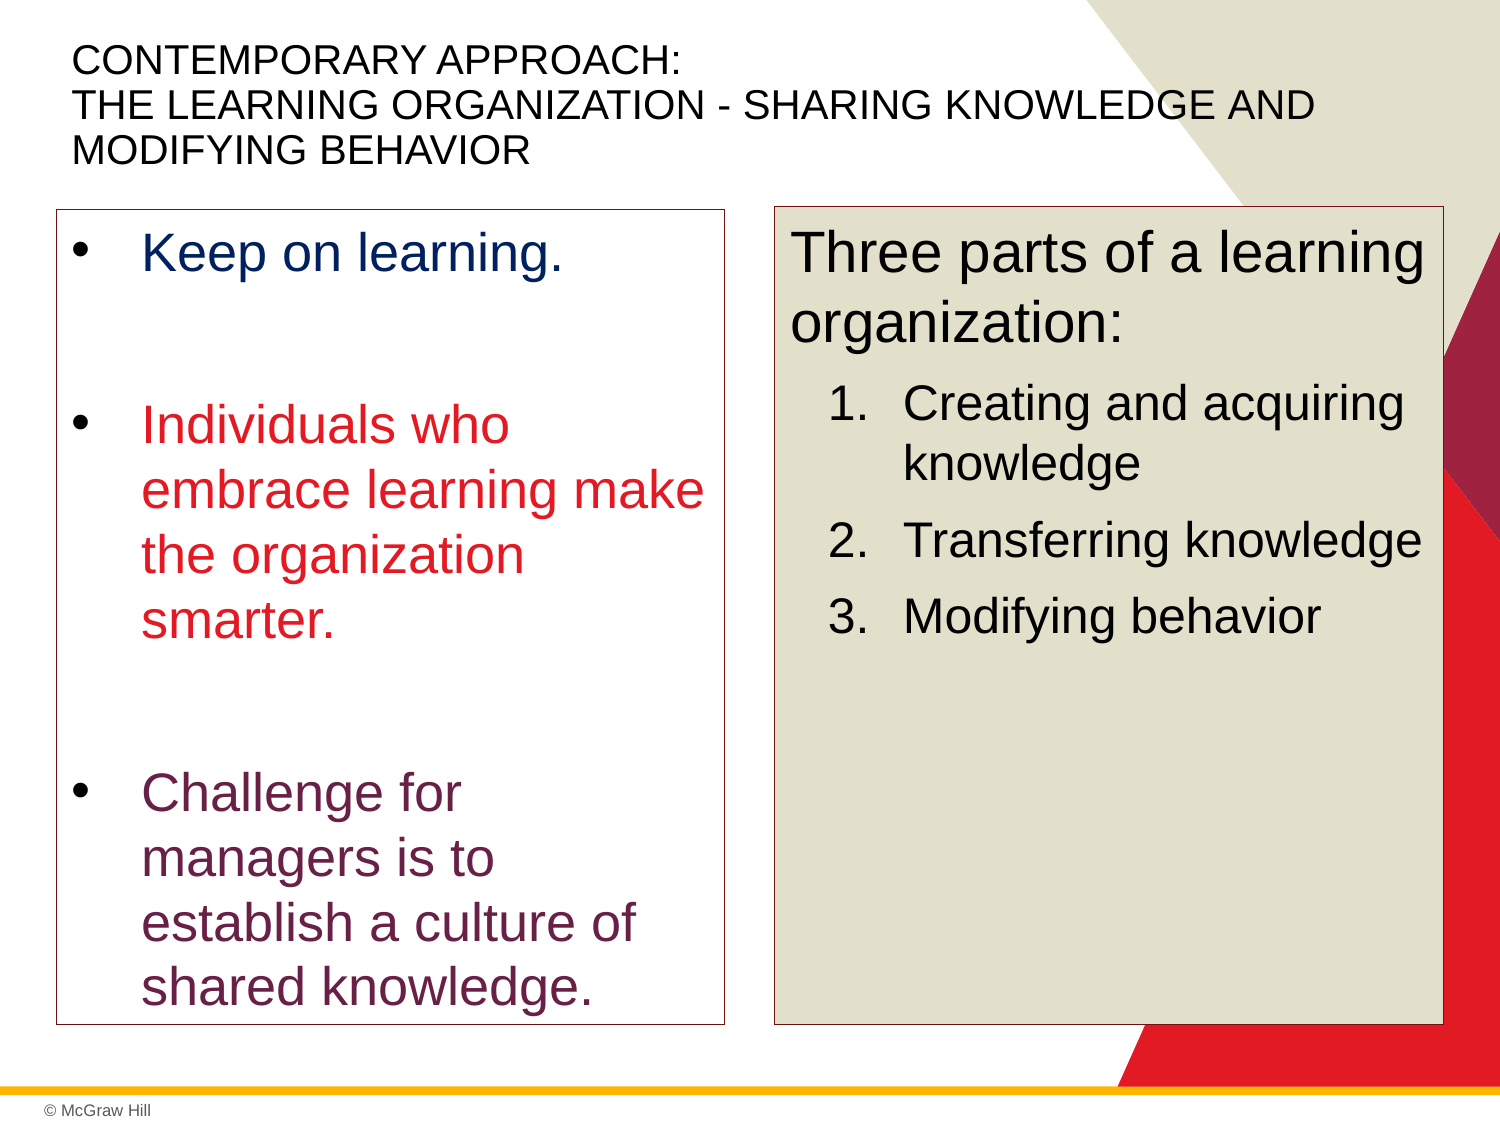

# Contemporary approach: The Learning Organization - Sharing Knowledge AND Modifying Behavior
Three parts of a learning organization:
Creating and acquiring knowledge
Transferring knowledge
Modifying behavior
Keep on learning.

Individuals who embrace learning make the organization smarter.

Challenge for managers is to establish a culture of shared knowledge.